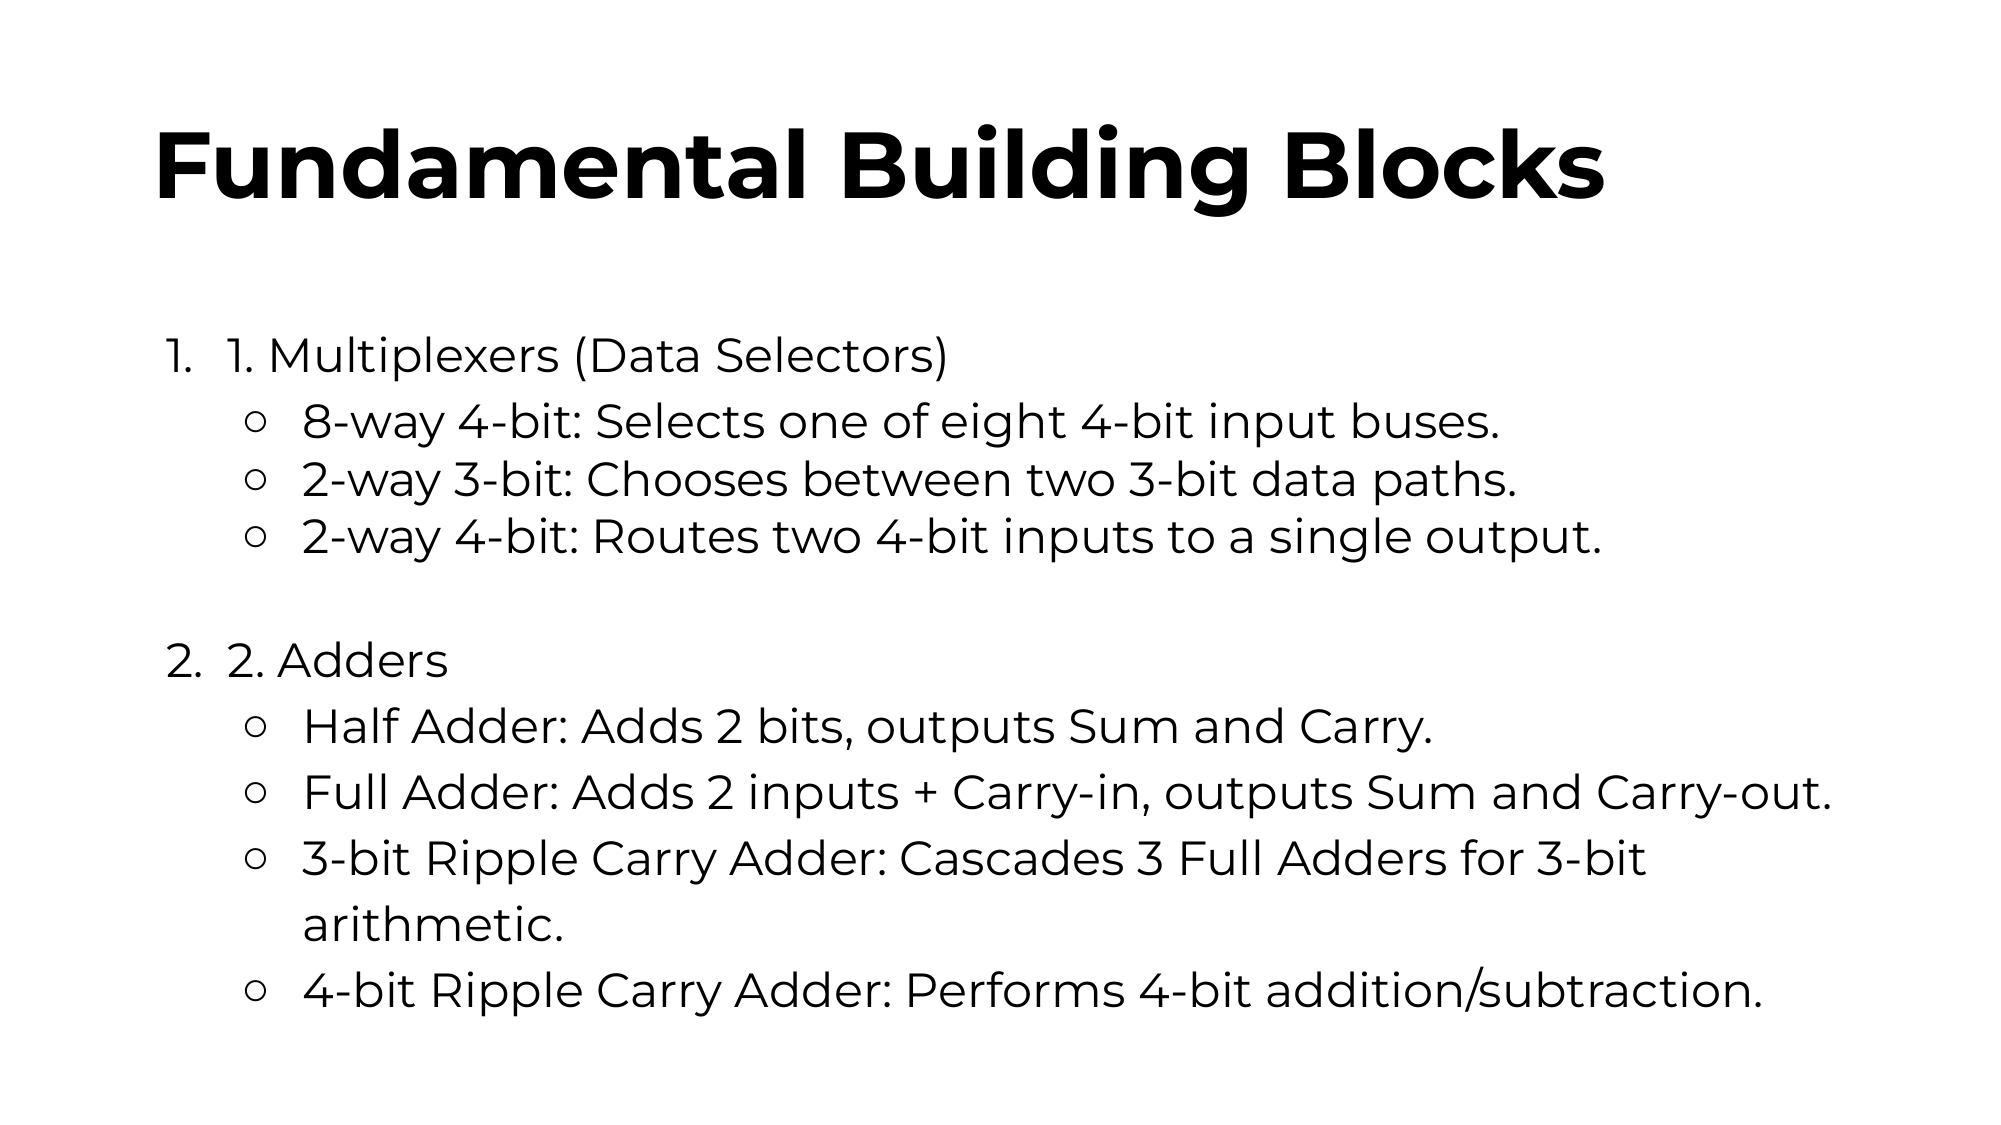

# Fundamental Building Blocks
1. Multiplexers (Data Selectors)
8-way 4-bit: Selects one of eight 4-bit input buses.
2-way 3-bit: Chooses between two 3-bit data paths.
2-way 4-bit: Routes two 4-bit inputs to a single output.
2. Adders
Half Adder: Adds 2 bits, outputs Sum and Carry.
Full Adder: Adds 2 inputs + Carry-in, outputs Sum and Carry-out.
3-bit Ripple Carry Adder: Cascades 3 Full Adders for 3-bit arithmetic.
4-bit Ripple Carry Adder: Performs 4-bit addition/subtraction.